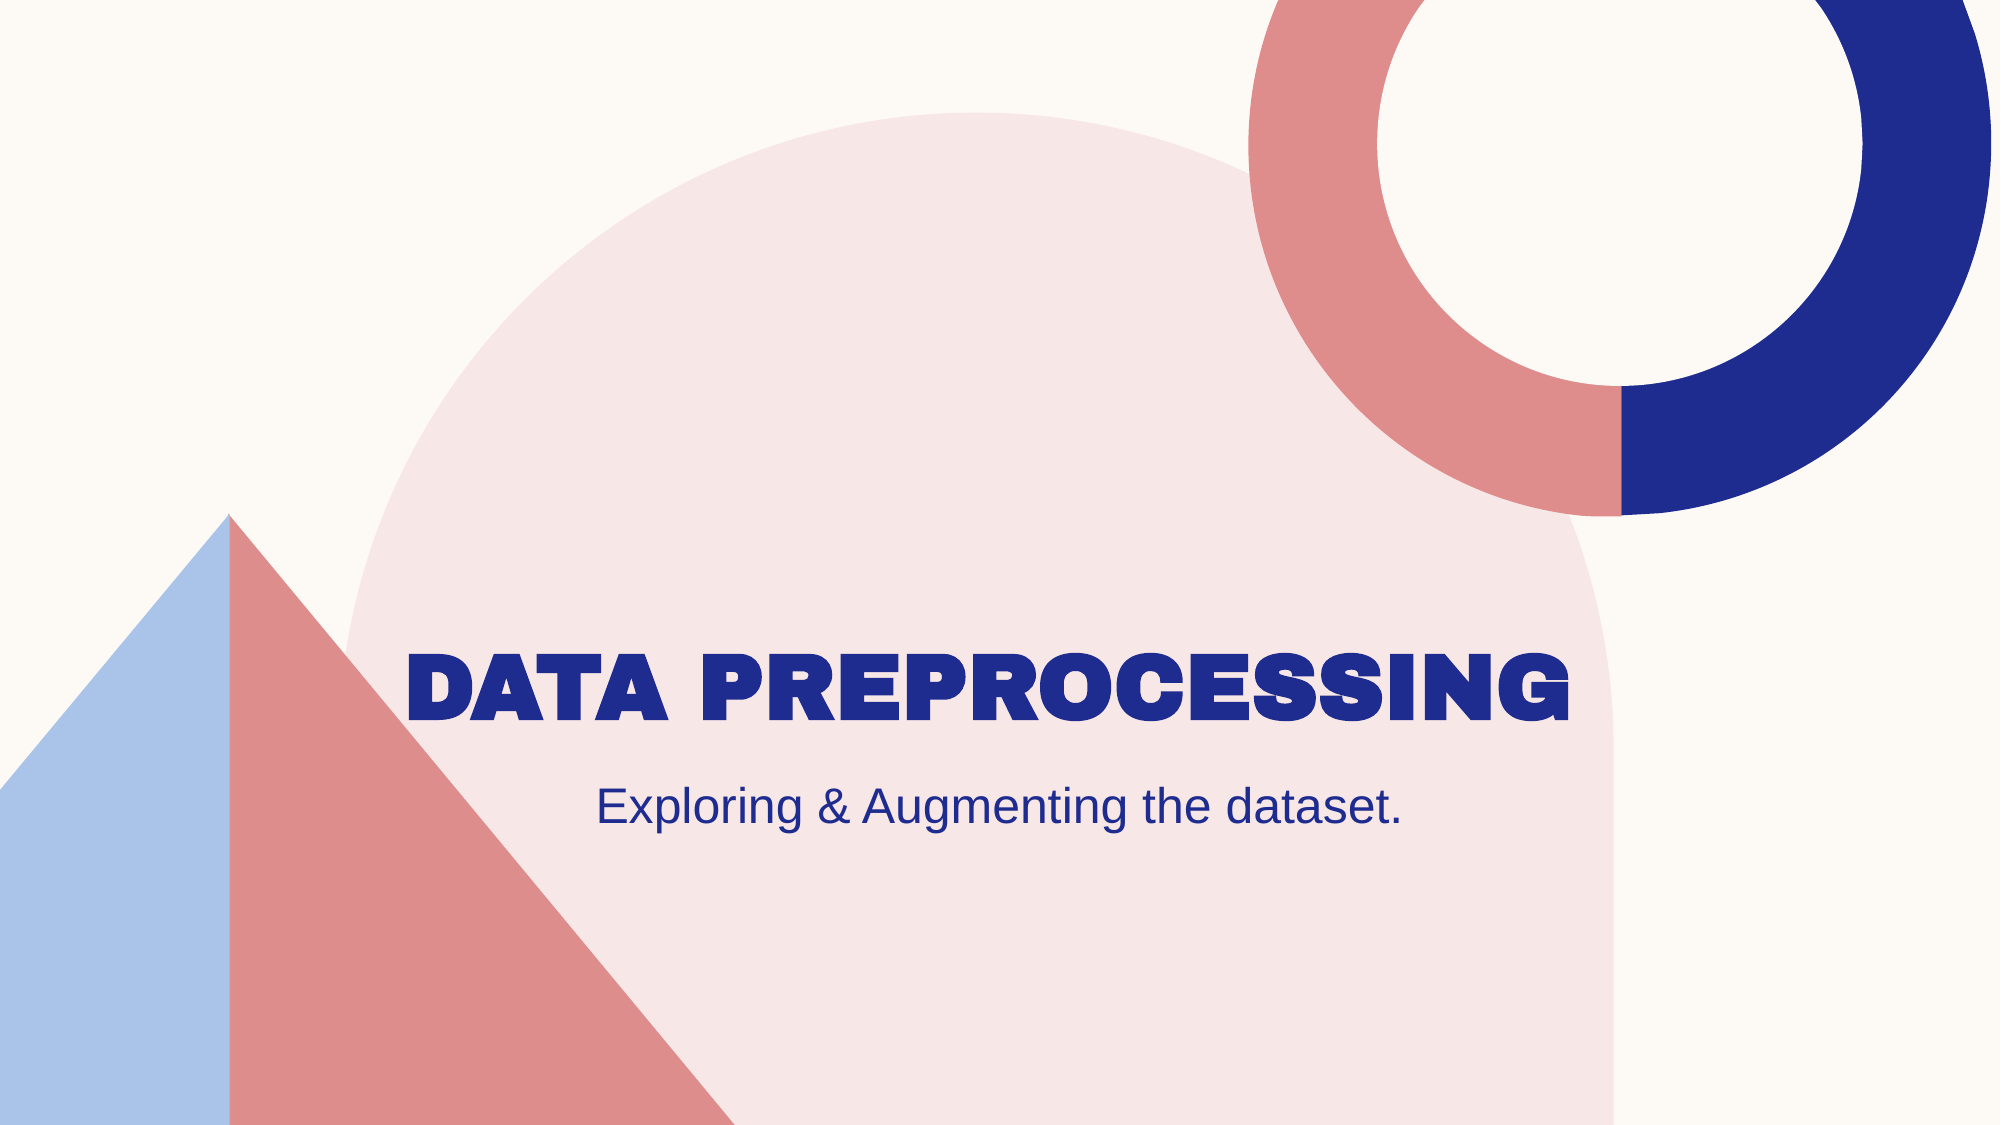

# DATA PREPROCESSING
Exploring & Augmenting the dataset.